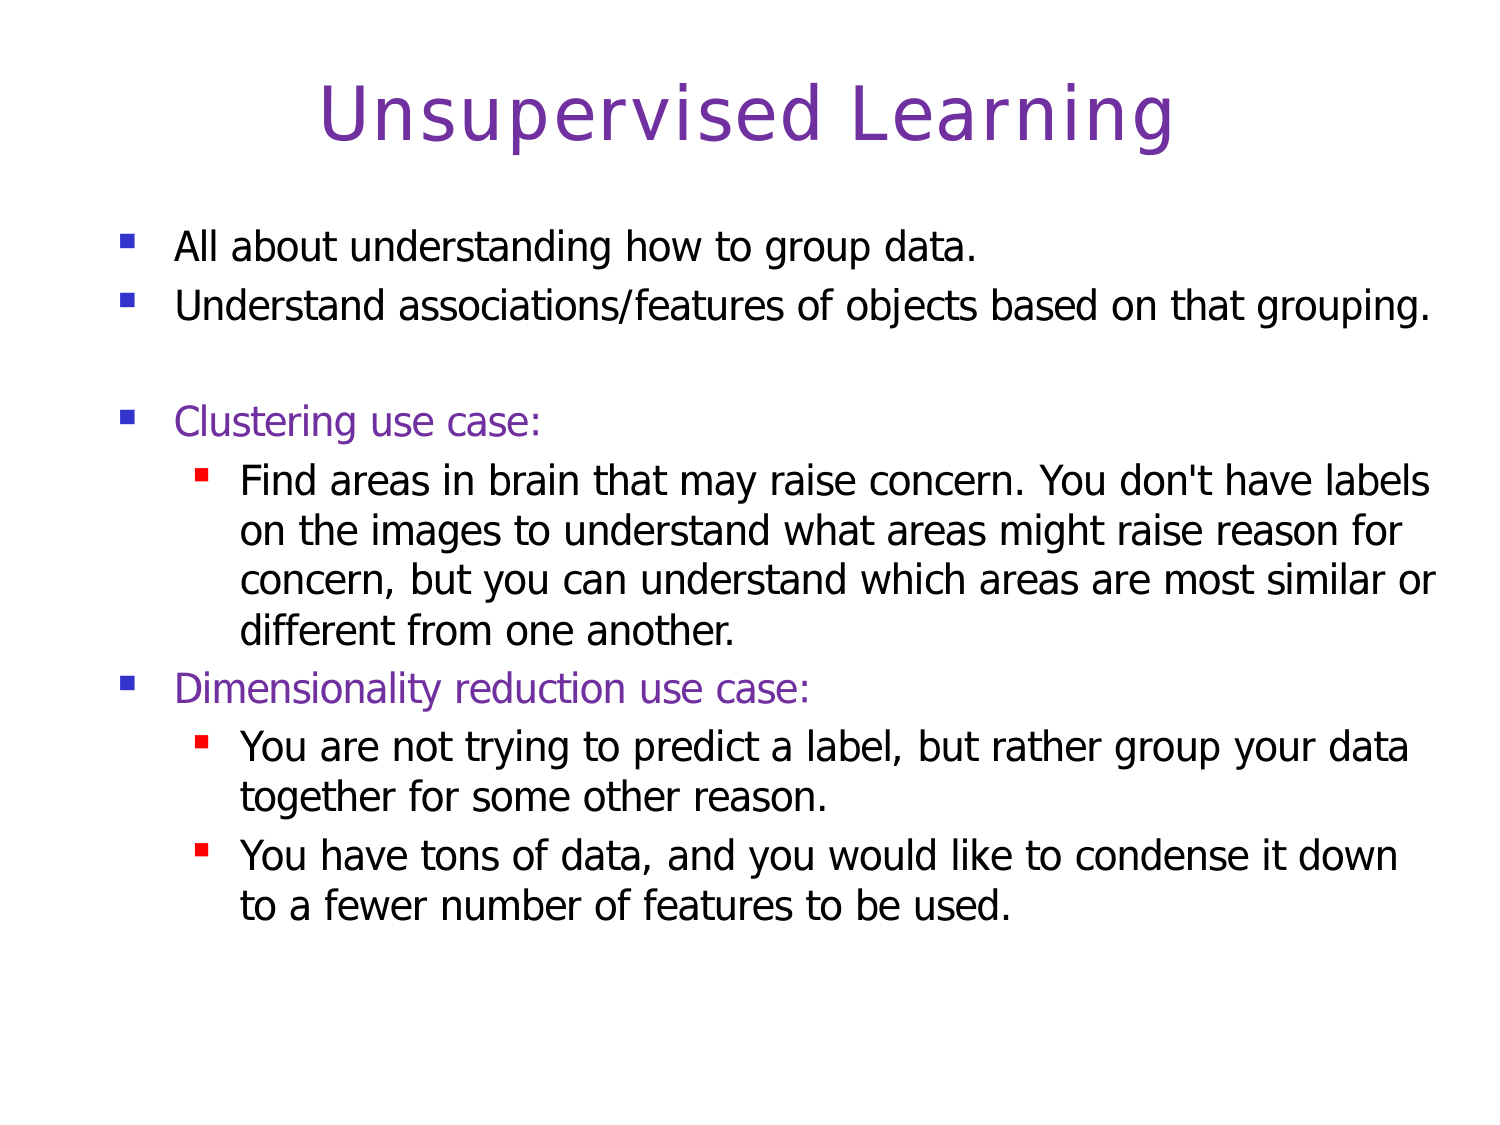

# Unsupervised Learning
All about understanding how to group data.
Understand associations/features of objects based on that grouping.

Clustering use case:
Find areas in brain that may raise concern. You don't have labels on the images to understand what areas might raise reason for concern, but you can understand which areas are most similar or different from one another.
Dimensionality reduction use case:
You are not trying to predict a label, but rather group your data together for some other reason.
You have tons of data, and you would like to condense it down to a fewer number of features to be used.